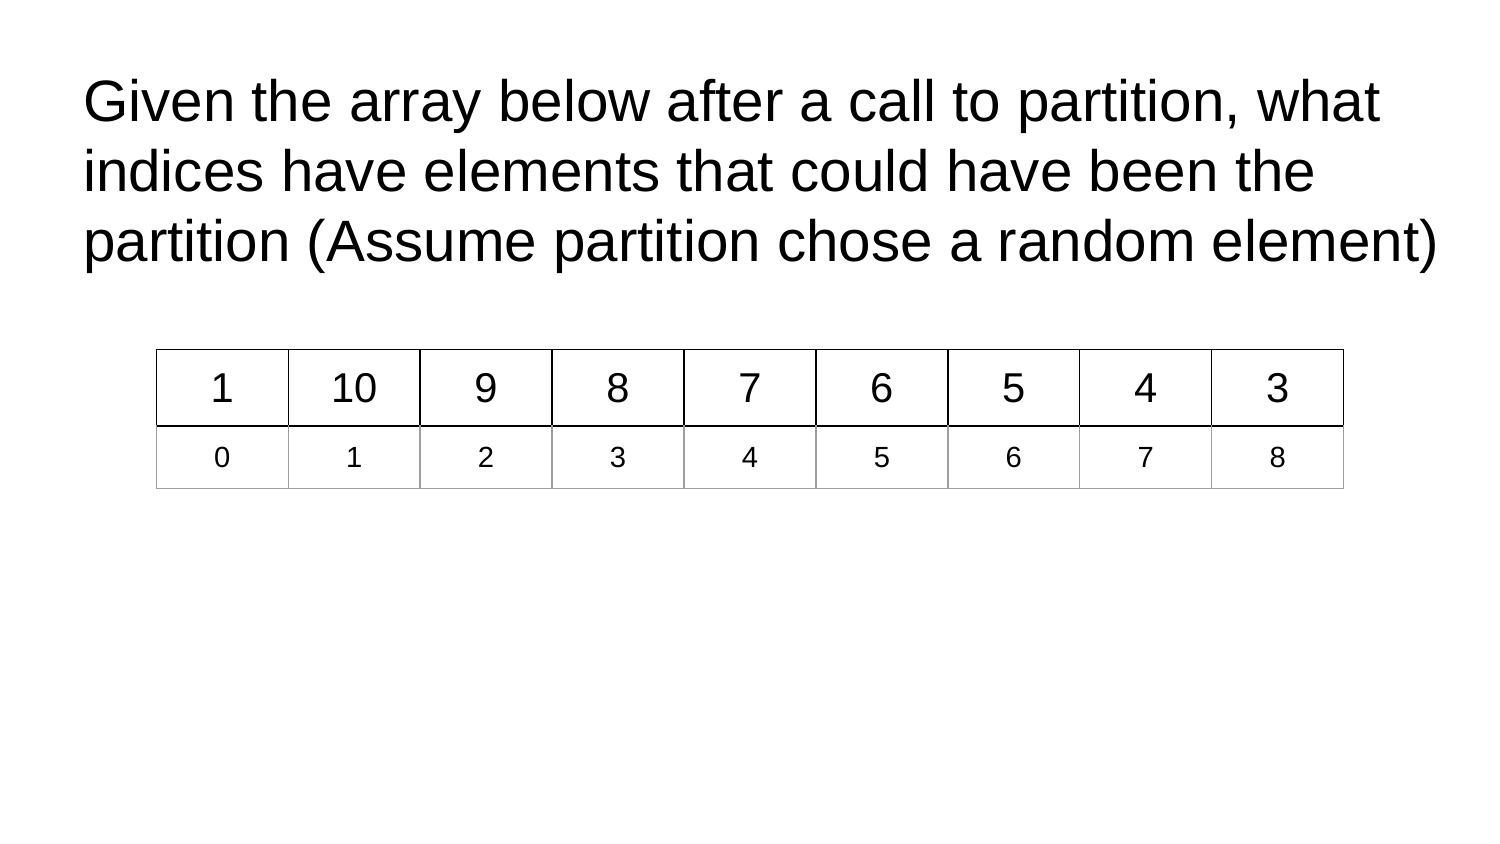

Given the array below after a call to partition, what indices have elements that could have been the partition (Assume partition chose a random element)

| 1 | 10 | 9 | 8 | 7 | 6 | 5 | 4 | 3 |
| --- | --- | --- | --- | --- | --- | --- | --- | --- |
| 0 | 1 | 2 | 3 | 4 | 5 | 6 | 7 | 8 |